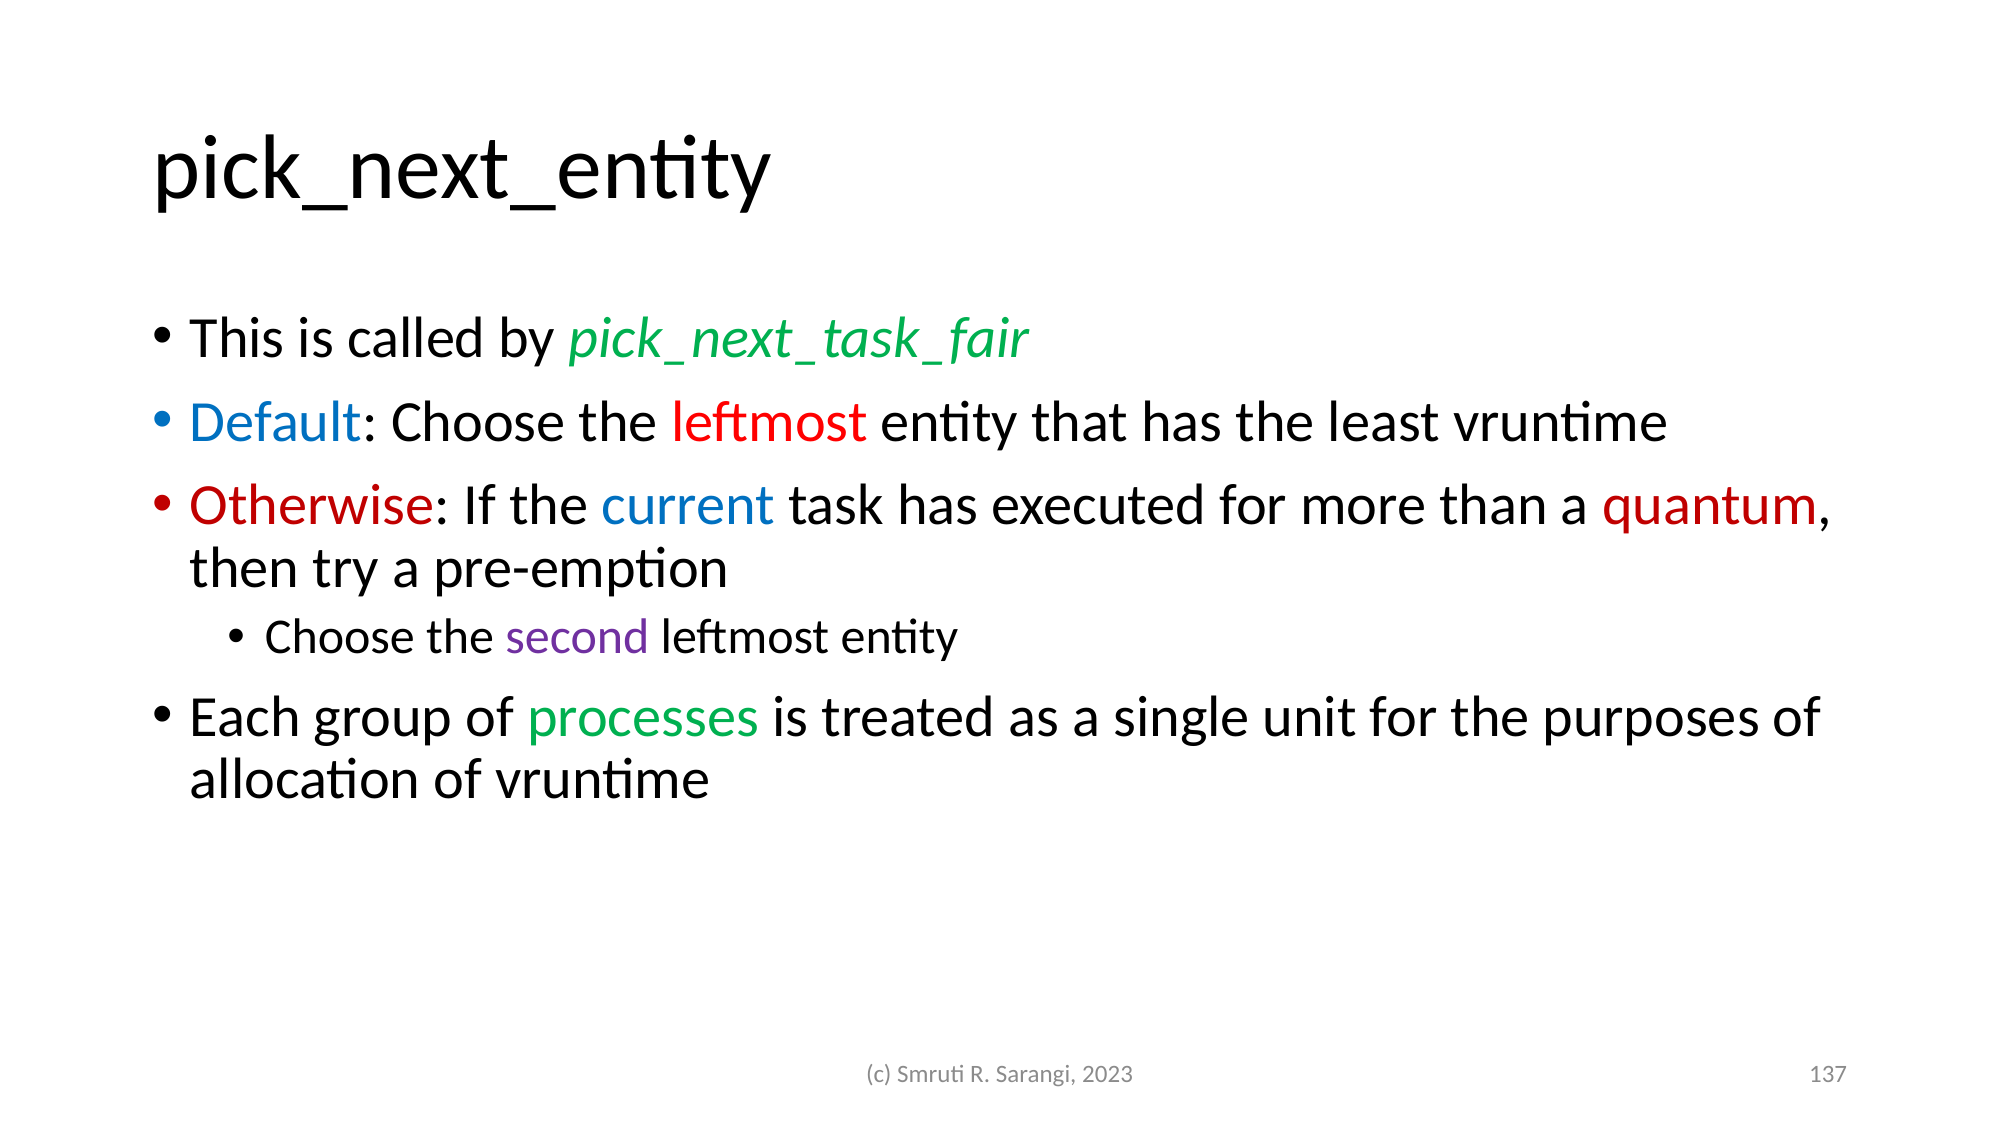

# pick_next_entity
This is called by pick_next_task_fair
Default: Choose the leftmost entity that has the least vruntime
Otherwise: If the current task has executed for more than a quantum, then try a pre-emption
Choose the second leftmost entity
Each group of processes is treated as a single unit for the purposes of allocation of vruntime

(c) Smruti R. Sarangi, 2023
137